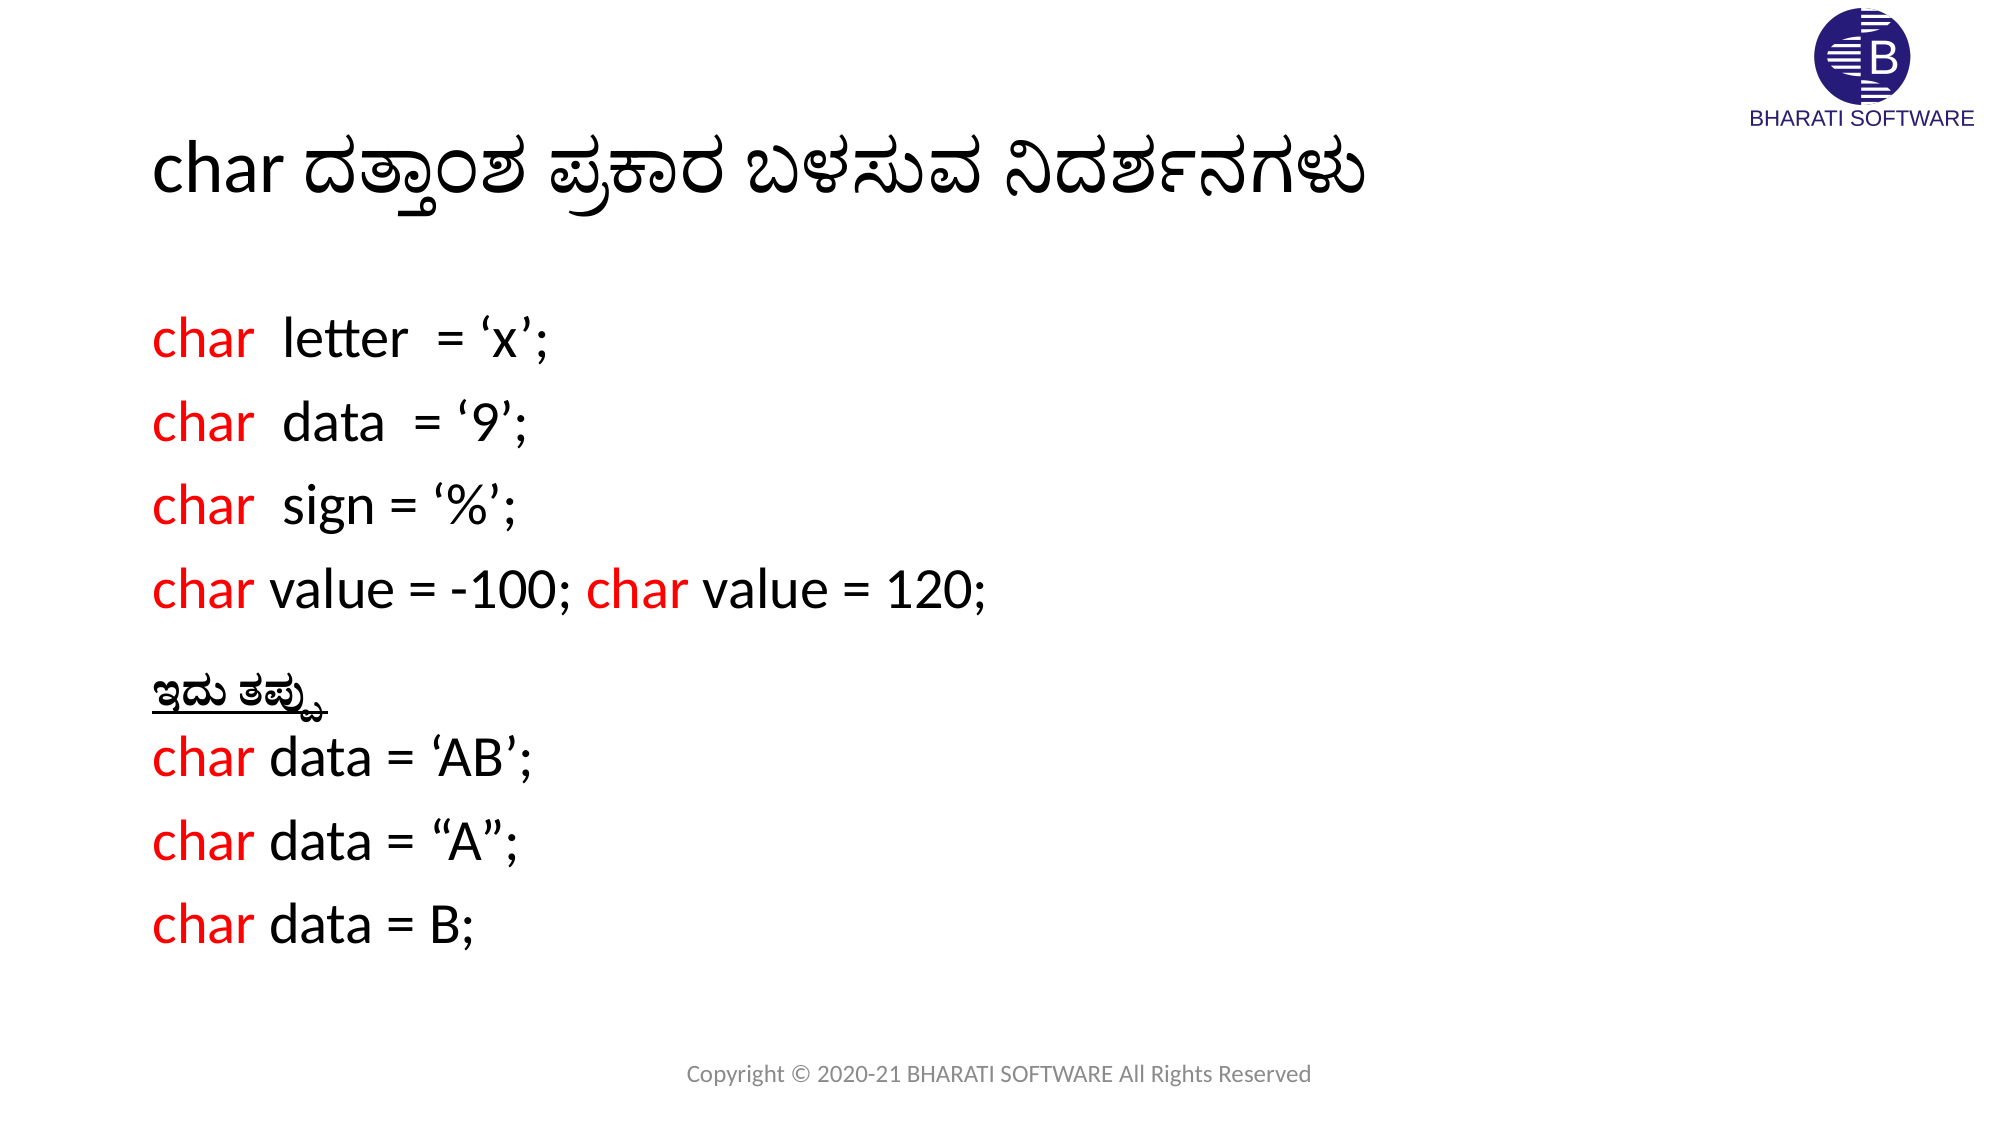

# char ದತ್ತಾಂಶ ಪ್ರಕಾರ ಬಳಸುವ ನಿದರ್ಶನಗಳು
char  letter  = ‘x’;
char  data  = ‘9’;
char  sign = ‘%’;
char value = -100; char value = 120;

char data = ‘AB’;
char data = “A”;
char data = B;

ಇದು ತಪ್ಪು
Copyright © 2020-21 BHARATI SOFTWARE All Rights Reserved